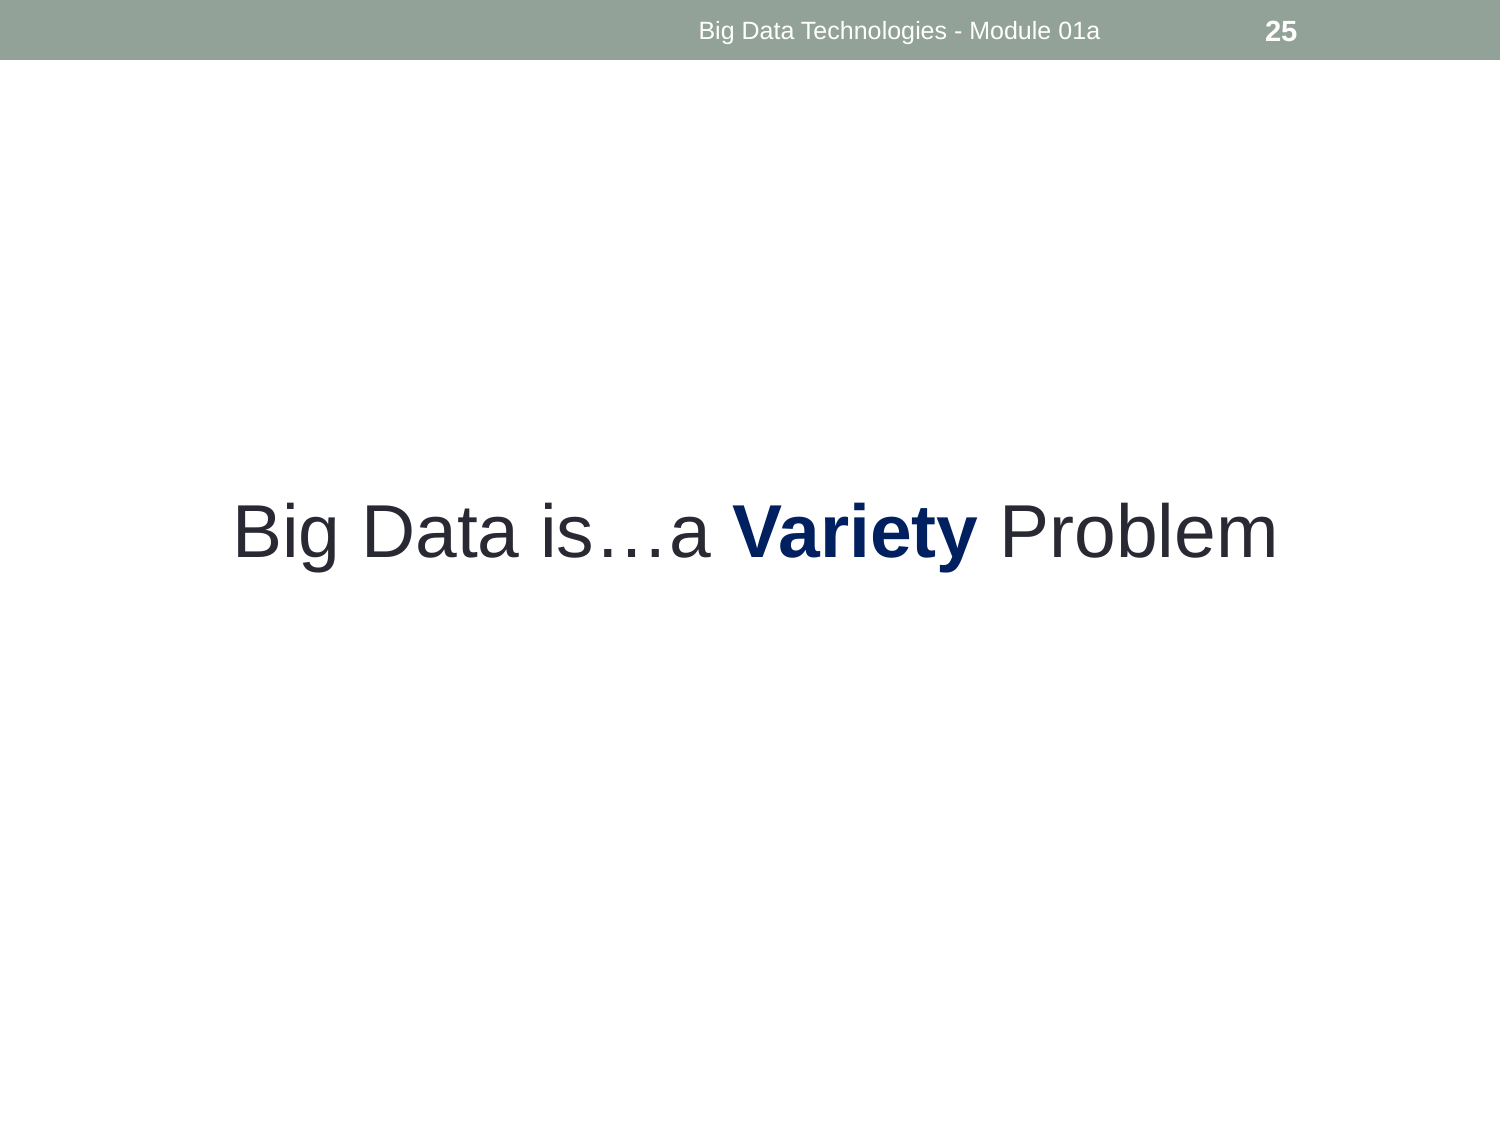

Big Data Technologies - Module 01a
25
Big Data is…a Variety Problem